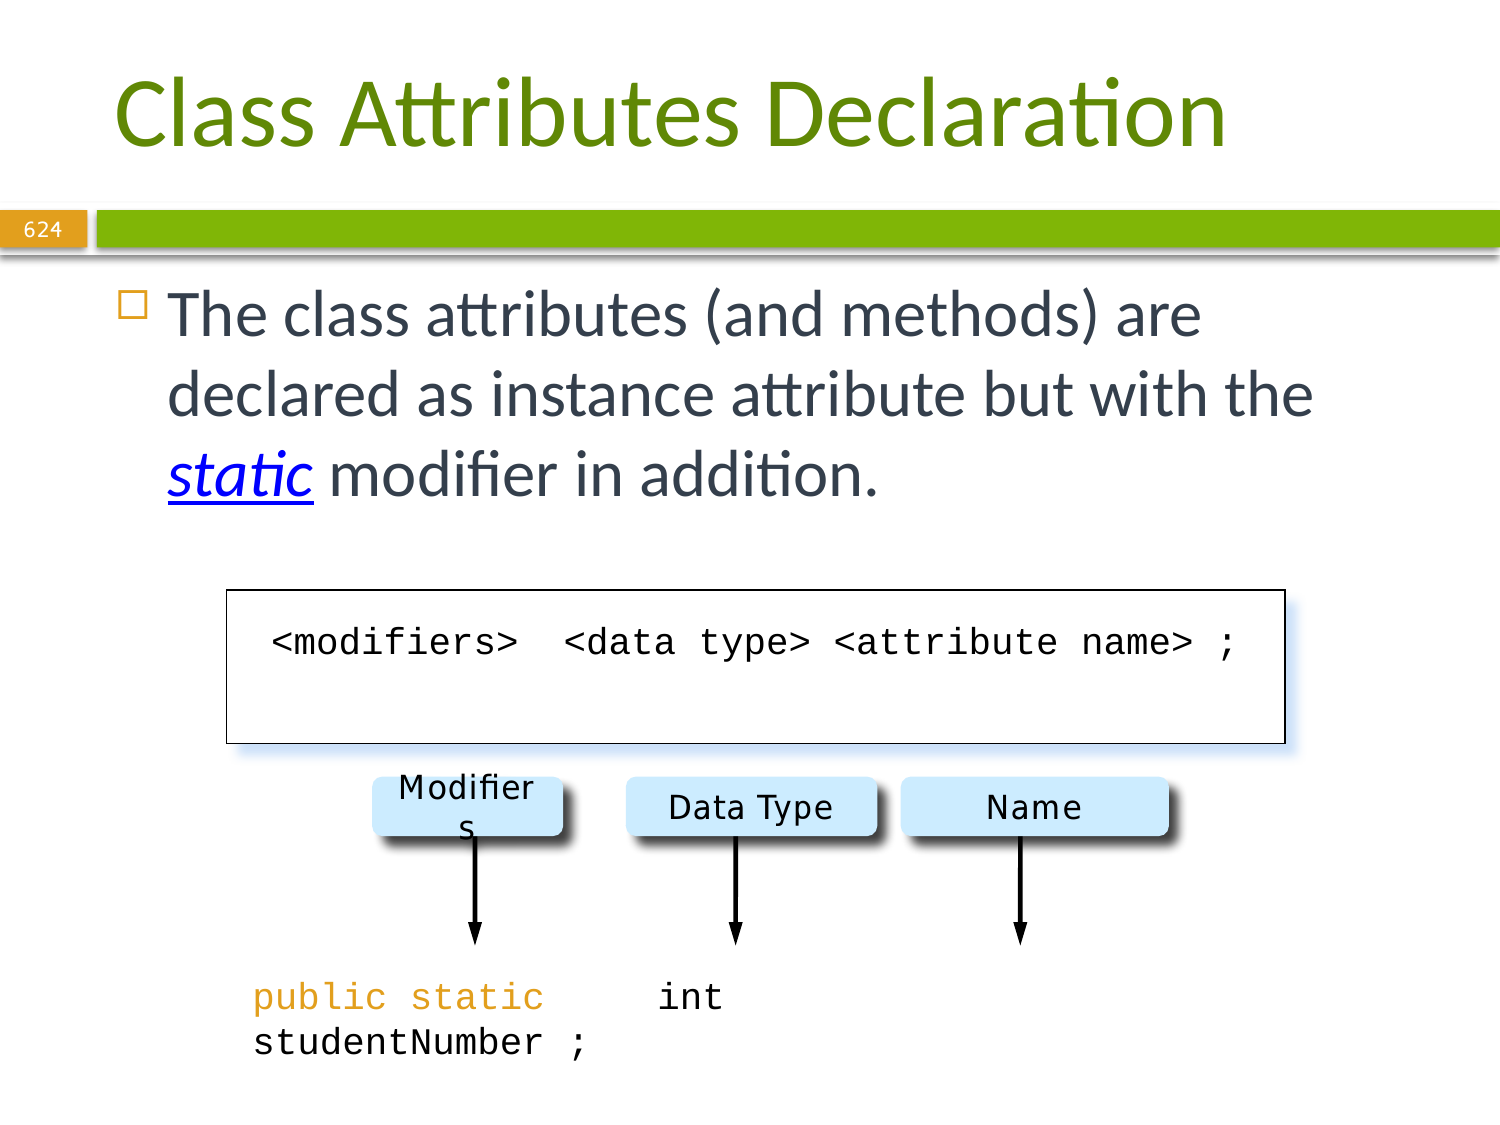

# Class Attributes Declaration
624
The class attributes (and methods) are declared as instance attribute but with the static modifier in addition.

<modifiers>  <data type> <attribute name> ;
Modifiers
Data Type
Name

public static     int	    studentNumber ;